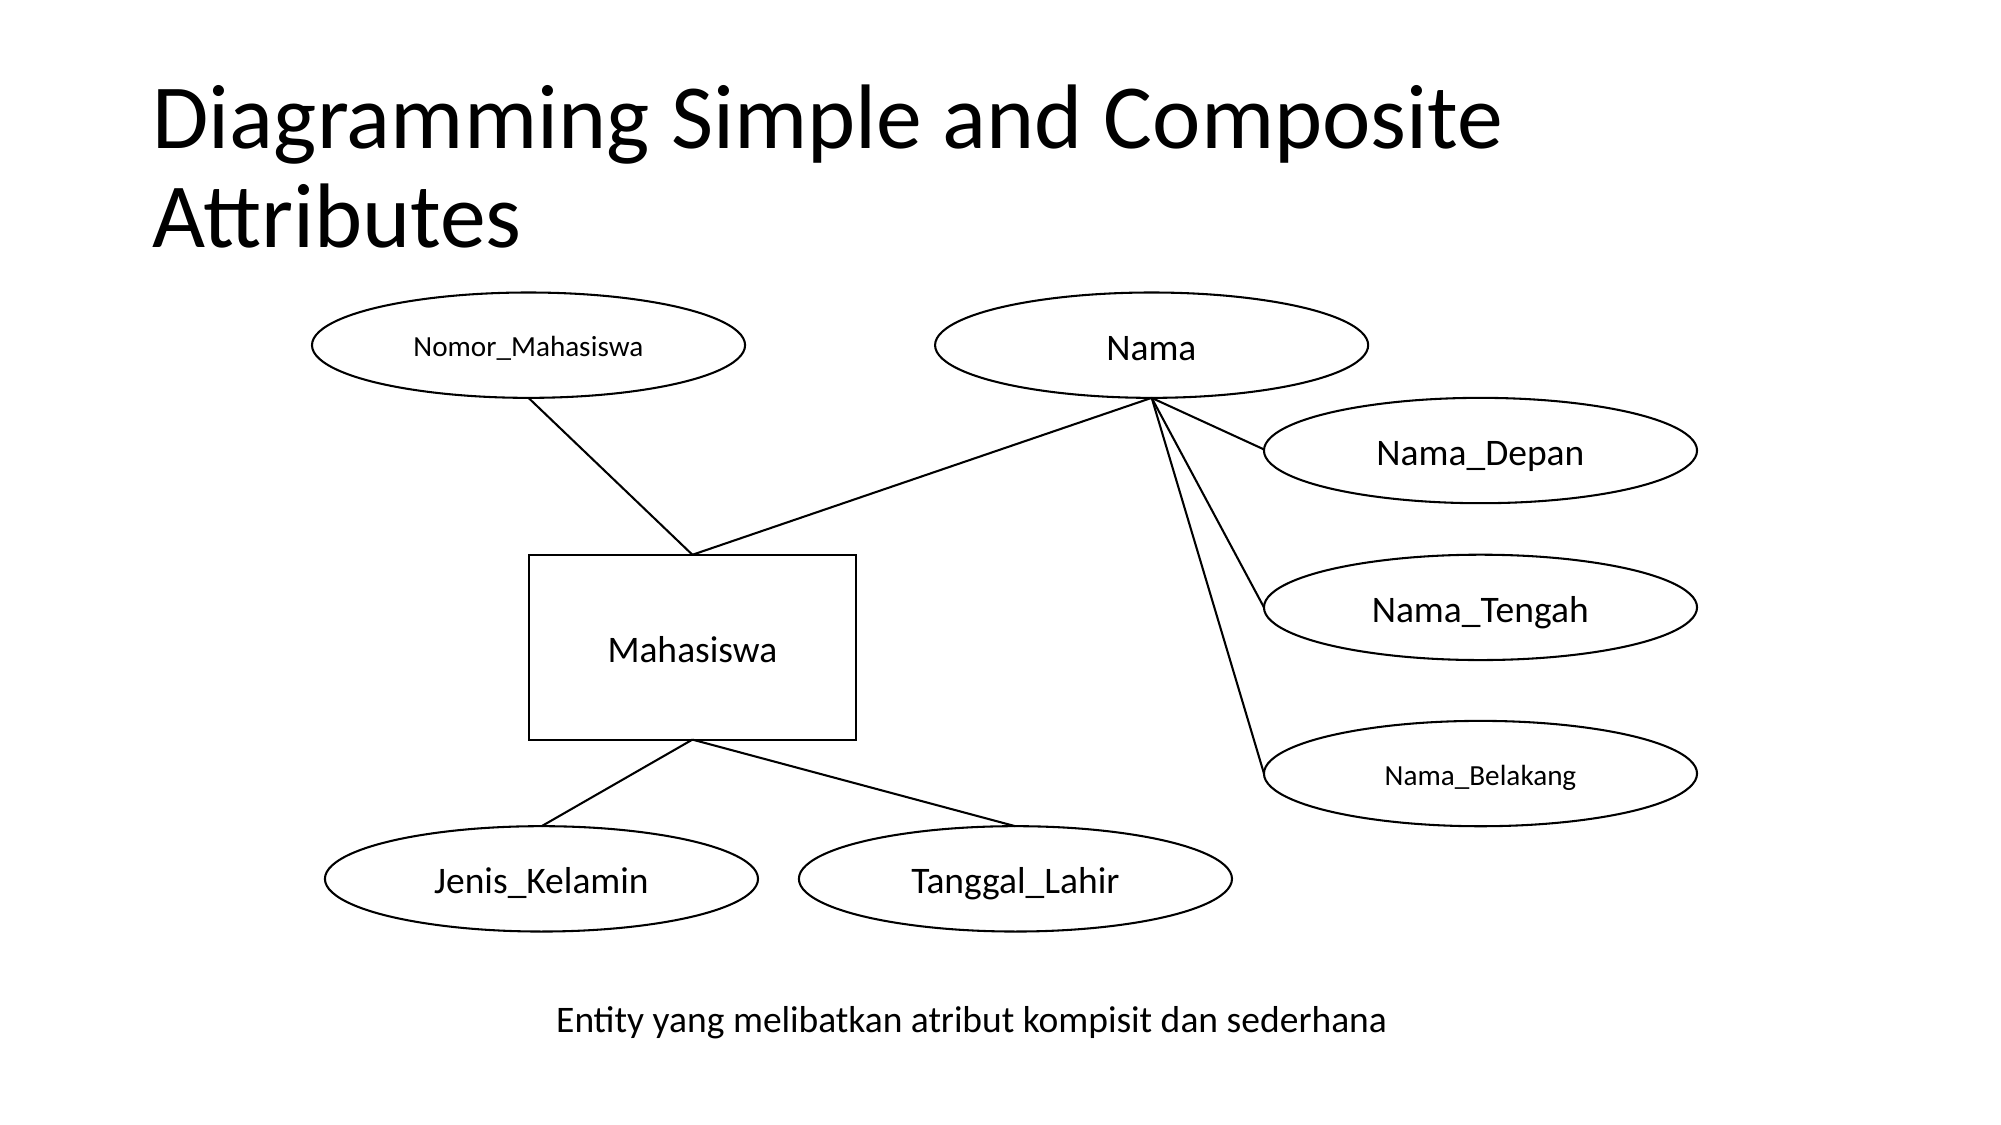

# Diagramming Simple and Composite Attributes
Nomor_Mahasiswa
Nama

Nama_Depan
Mahasiswa
Nama_Tengah
Nama_Belakang
Jenis_Kelamin
Tanggal_Lahir
Entity yang melibatkan atribut kompisit dan sederhana